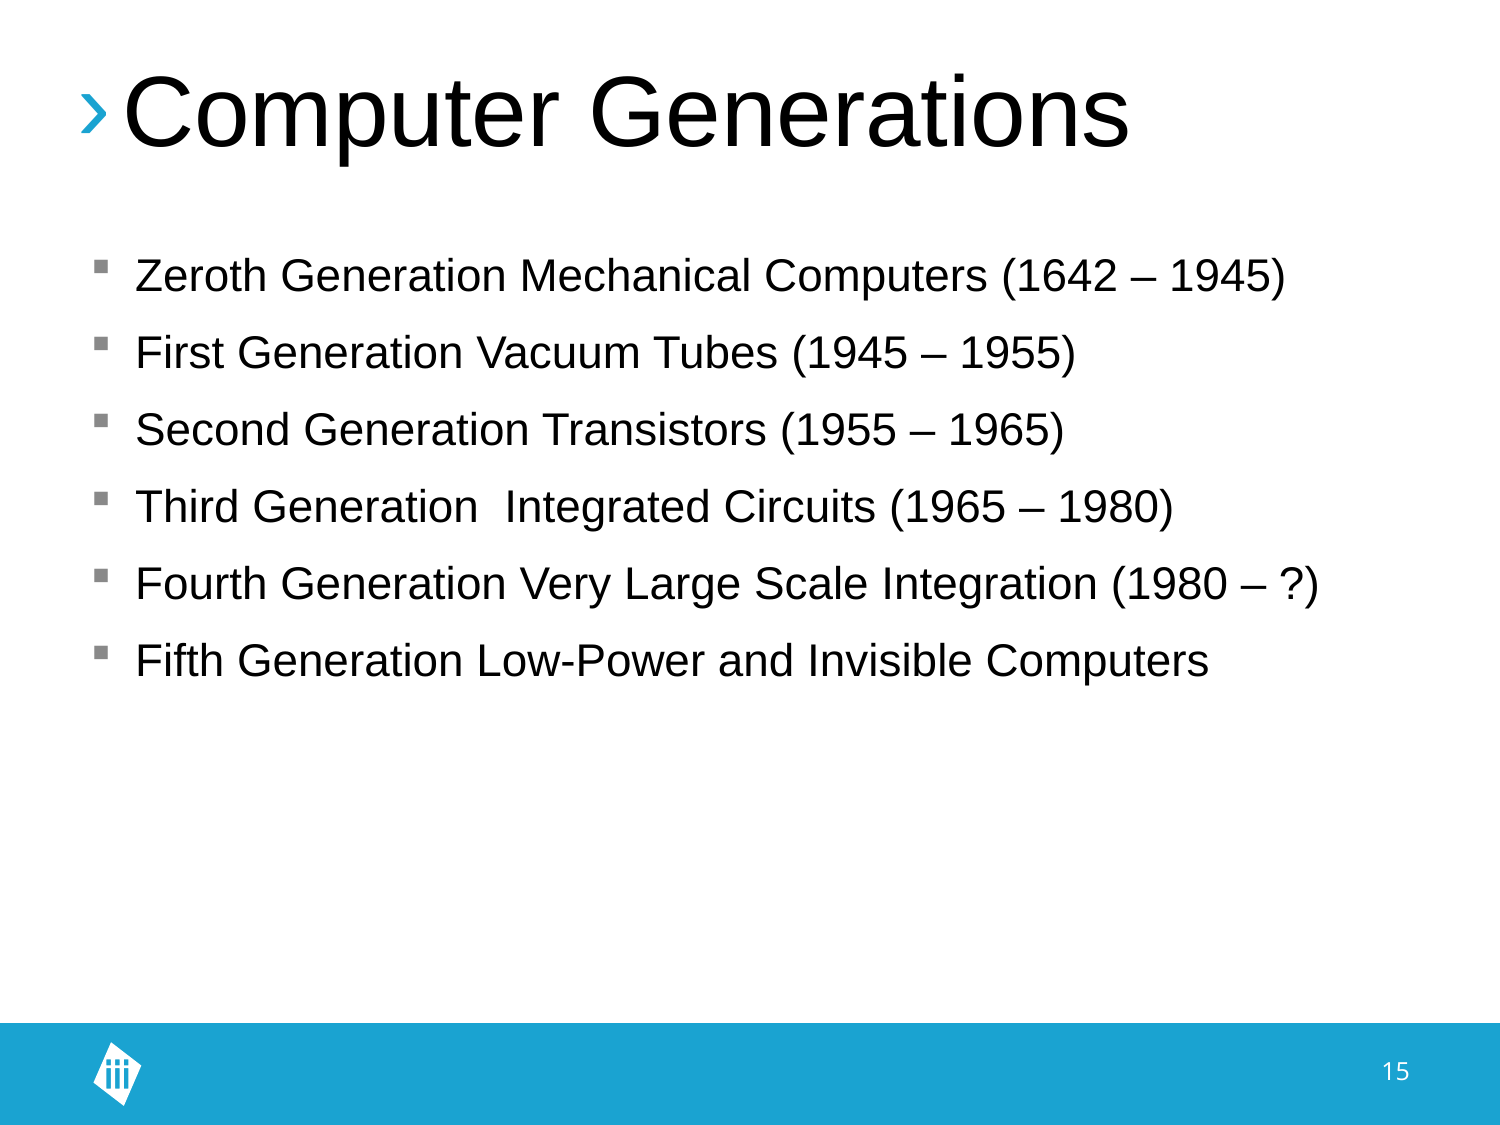

# Computer Generations
Zeroth Generation Mechanical Computers (1642 – 1945)
First Generation Vacuum Tubes (1945 – 1955)
Second Generation Transistors (1955 – 1965)
Third Generation  Integrated Circuits (1965 – 1980)
Fourth Generation Very Large Scale Integration (1980 – ?)
Fifth Generation Low-Power and Invisible Computers

15